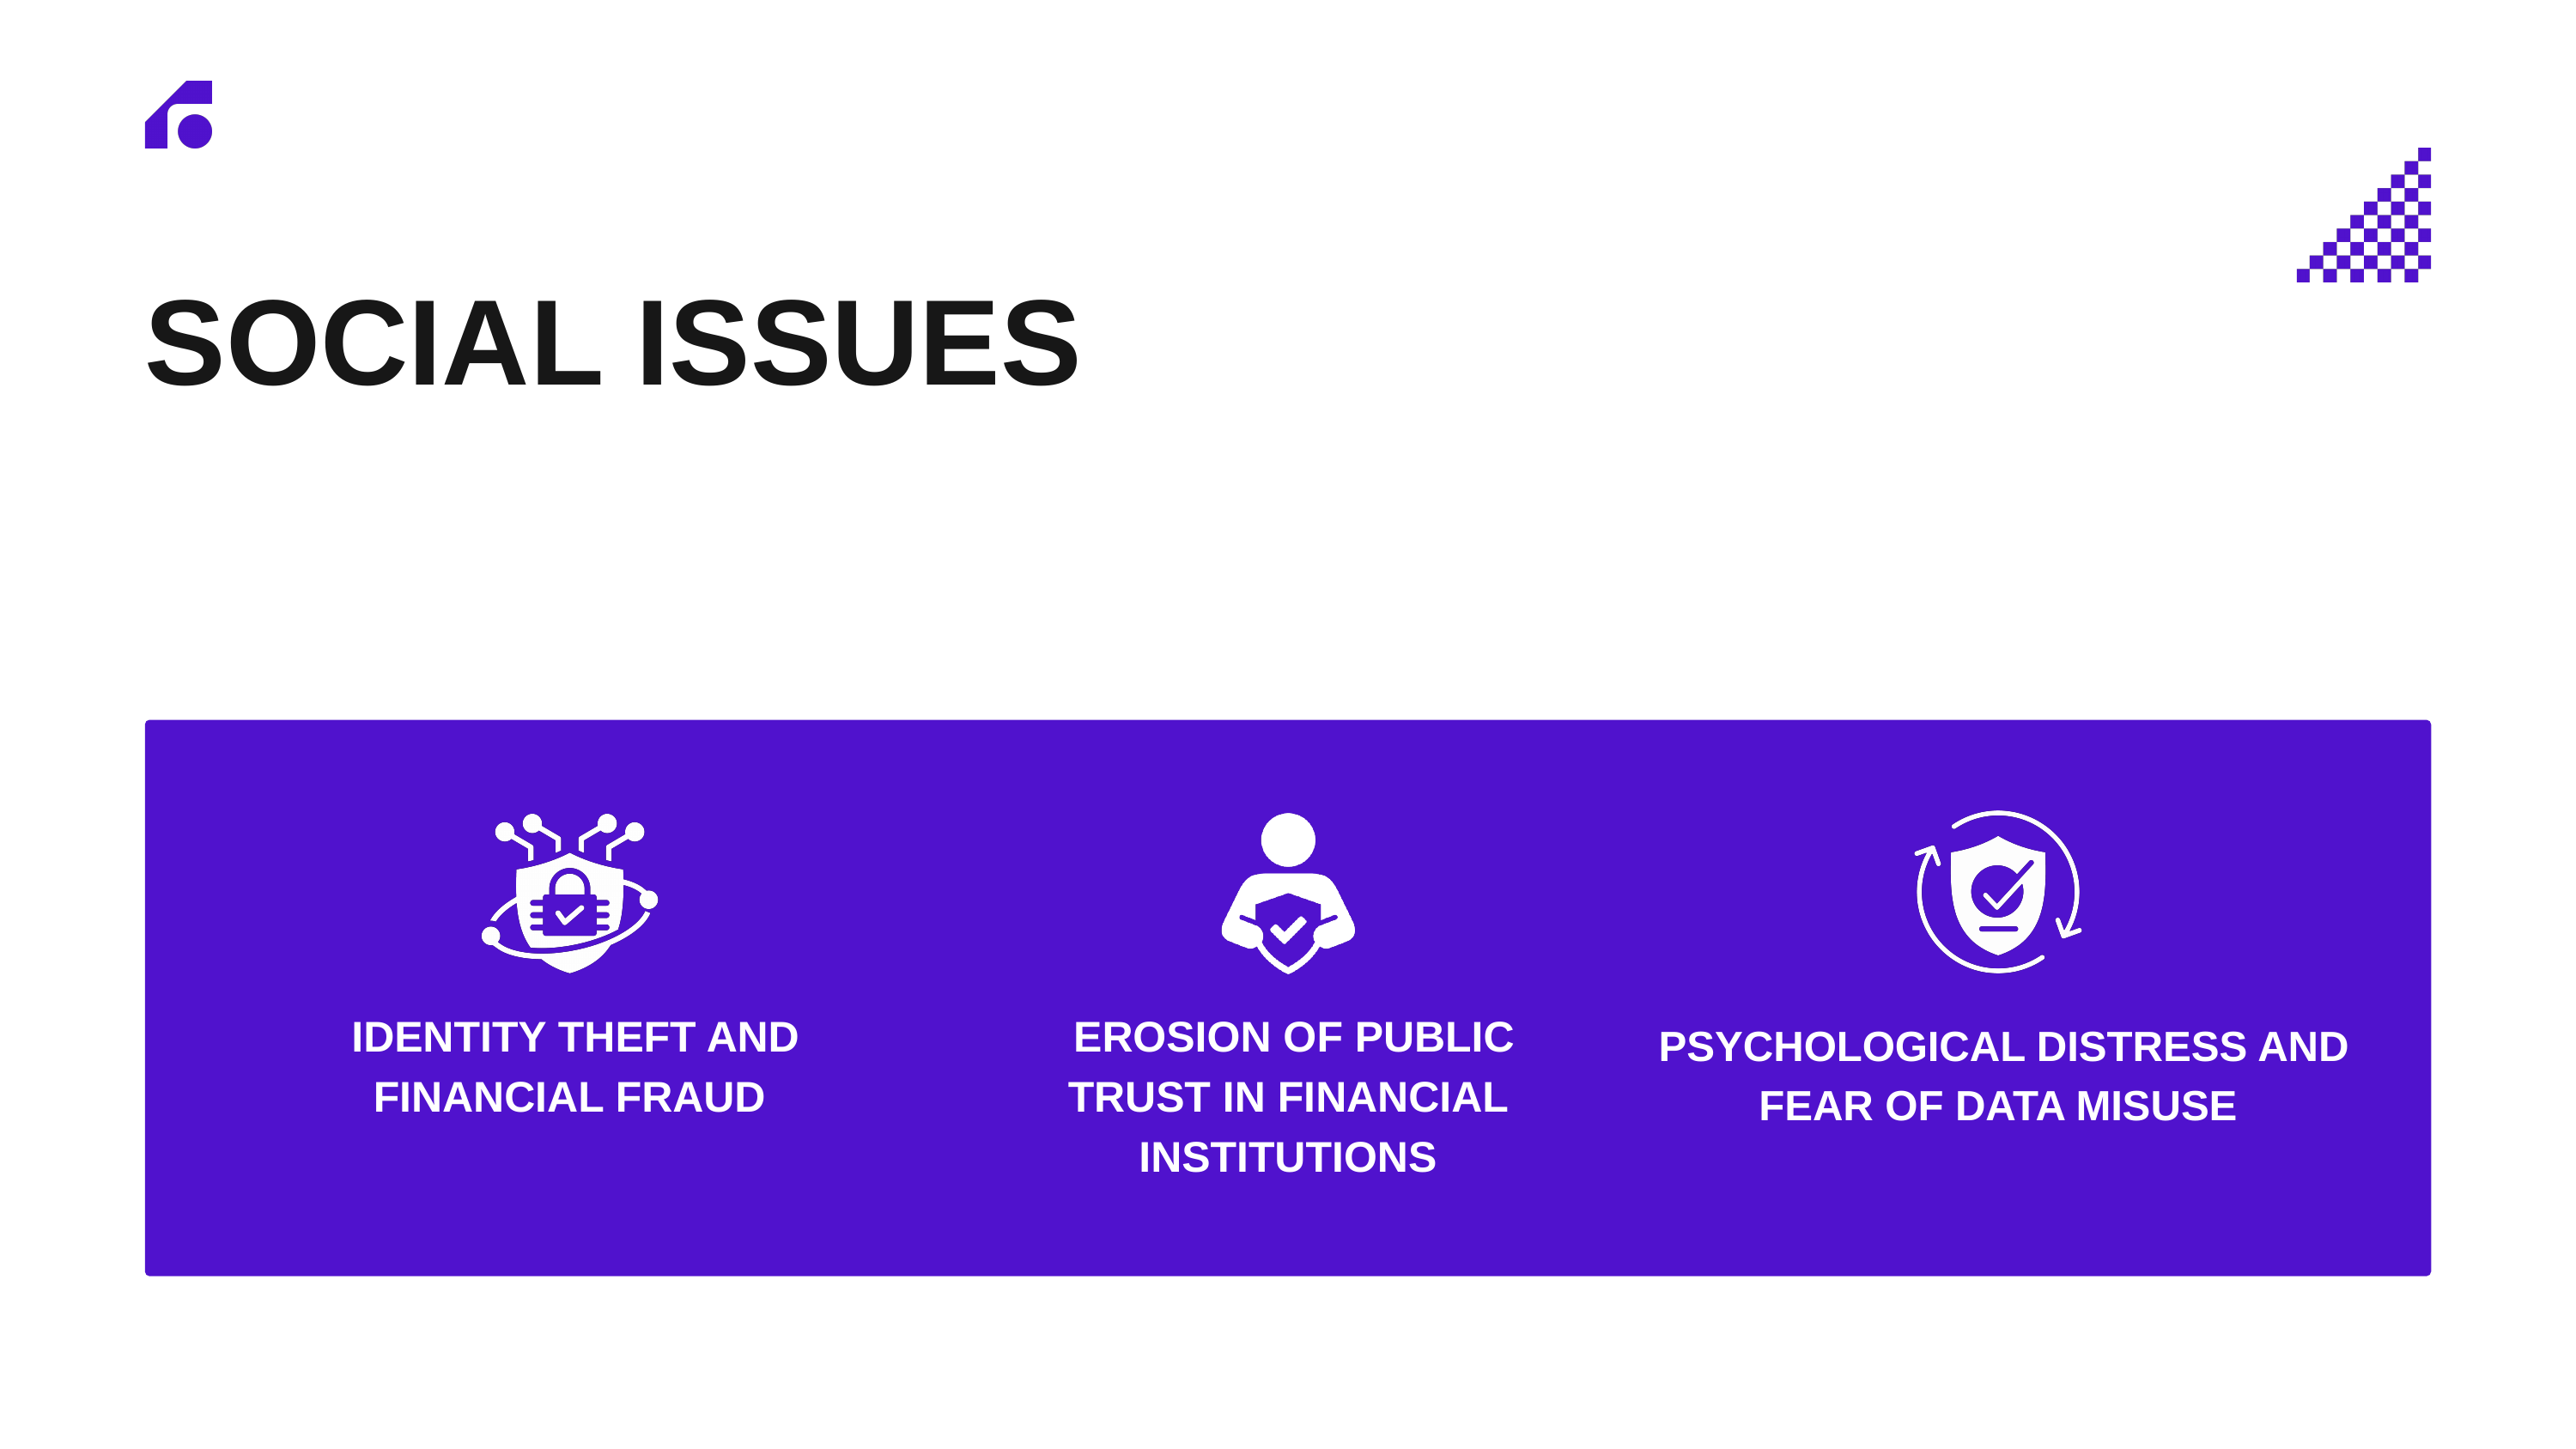

SOCIAL ISSUES

 IDENTITY THEFT AND FINANCIAL FRAUD

 EROSION OF PUBLIC TRUST IN FINANCIAL INSTITUTIONS

 PSYCHOLOGICAL DISTRESS AND FEAR OF DATA MISUSE